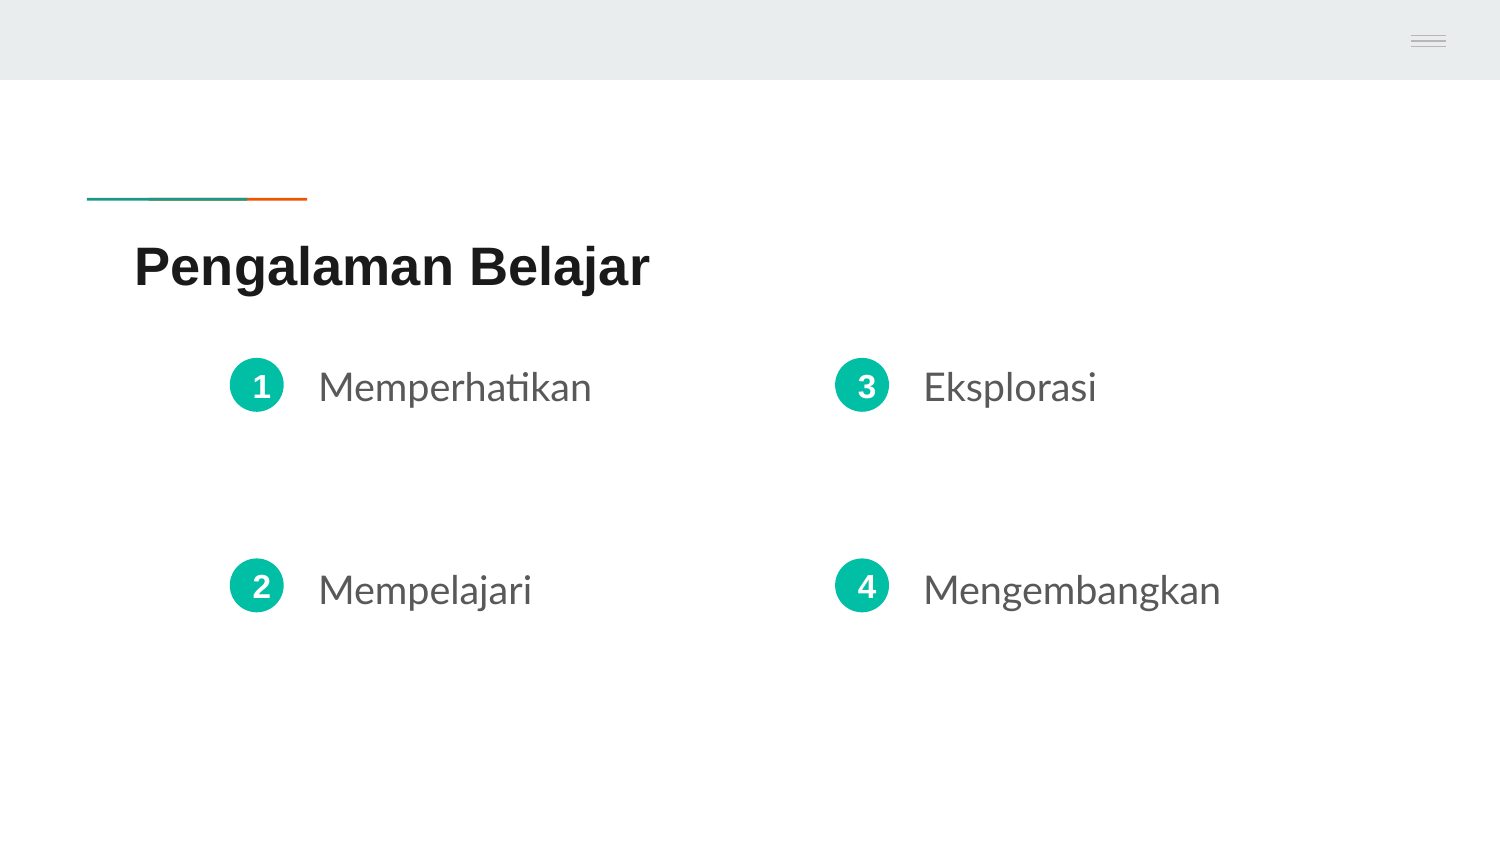

# Pengalaman Belajar
Memperhatikan
Eksplorasi
1
3
Mempelajari
Mengembangkan
2
4